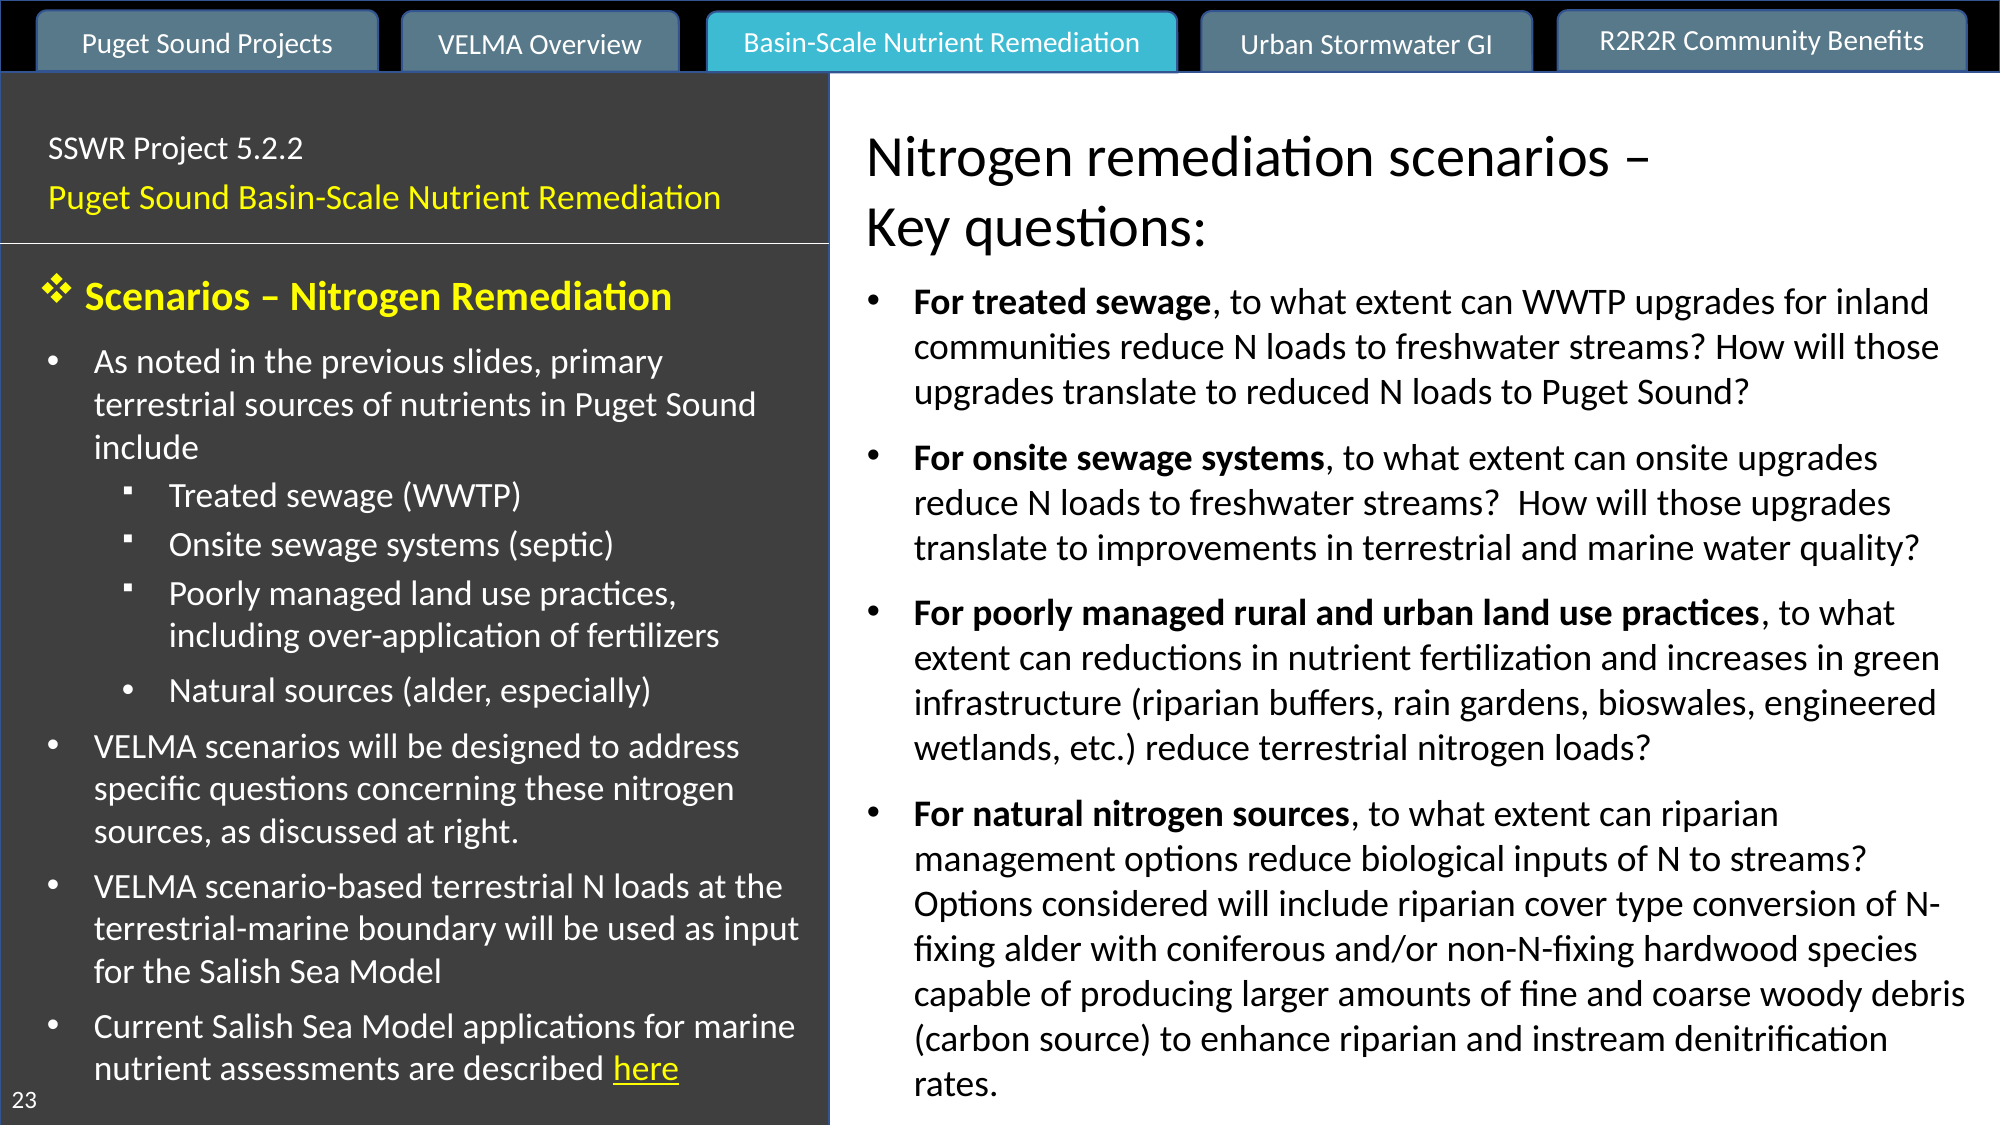

R2R2R Community Benefits
Puget Sound Projects
VELMA Overview
Urban Stormwater GI
Basin-Scale Nutrient Remediation

Nitrogen remediation scenarios –                       Key questions:
For treated sewage, to what extent can WWTP upgrades for inland communities reduce N loads to freshwater streams? How will those upgrades translate to reduced N loads to Puget Sound?
For onsite sewage systems, to what extent can onsite upgrades reduce N loads to freshwater streams?  How will those upgrades translate to improvements in terrestrial and marine water quality?
For poorly managed rural and urban land use practices, to what extent can reductions in nutrient fertilization and increases in green infrastructure (riparian buffers, rain gardens, bioswales, engineered wetlands, etc.) reduce terrestrial nitrogen loads?
For natural nitrogen sources, to what extent can riparian management options reduce biological inputs of N to streams? Options considered will include riparian cover type conversion of N-fixing alder with coniferous and/or non-N-fixing hardwood species capable of producing larger amounts of fine and coarse woody debris (carbon source) to enhance riparian and instream denitrification rates.
SSWR Project 5.2.2
Puget Sound Basin-Scale Nutrient Remediation
Scenarios – Nitrogen Remediation
As noted in the previous slides, primary terrestrial sources of nutrients in Puget Sound include
Treated sewage (WWTP)
Onsite sewage systems (septic)
Poorly managed land use practices, including over-application of fertilizers
Natural sources (alder, especially)
VELMA scenarios will be designed to address specific questions concerning these nitrogen sources, as discussed at right.
VELMA scenario-based terrestrial N loads at the terrestrial-marine boundary will be used as input for the Salish Sea Model
Current Salish Sea Model applications for marine nutrient assessments are described here
23